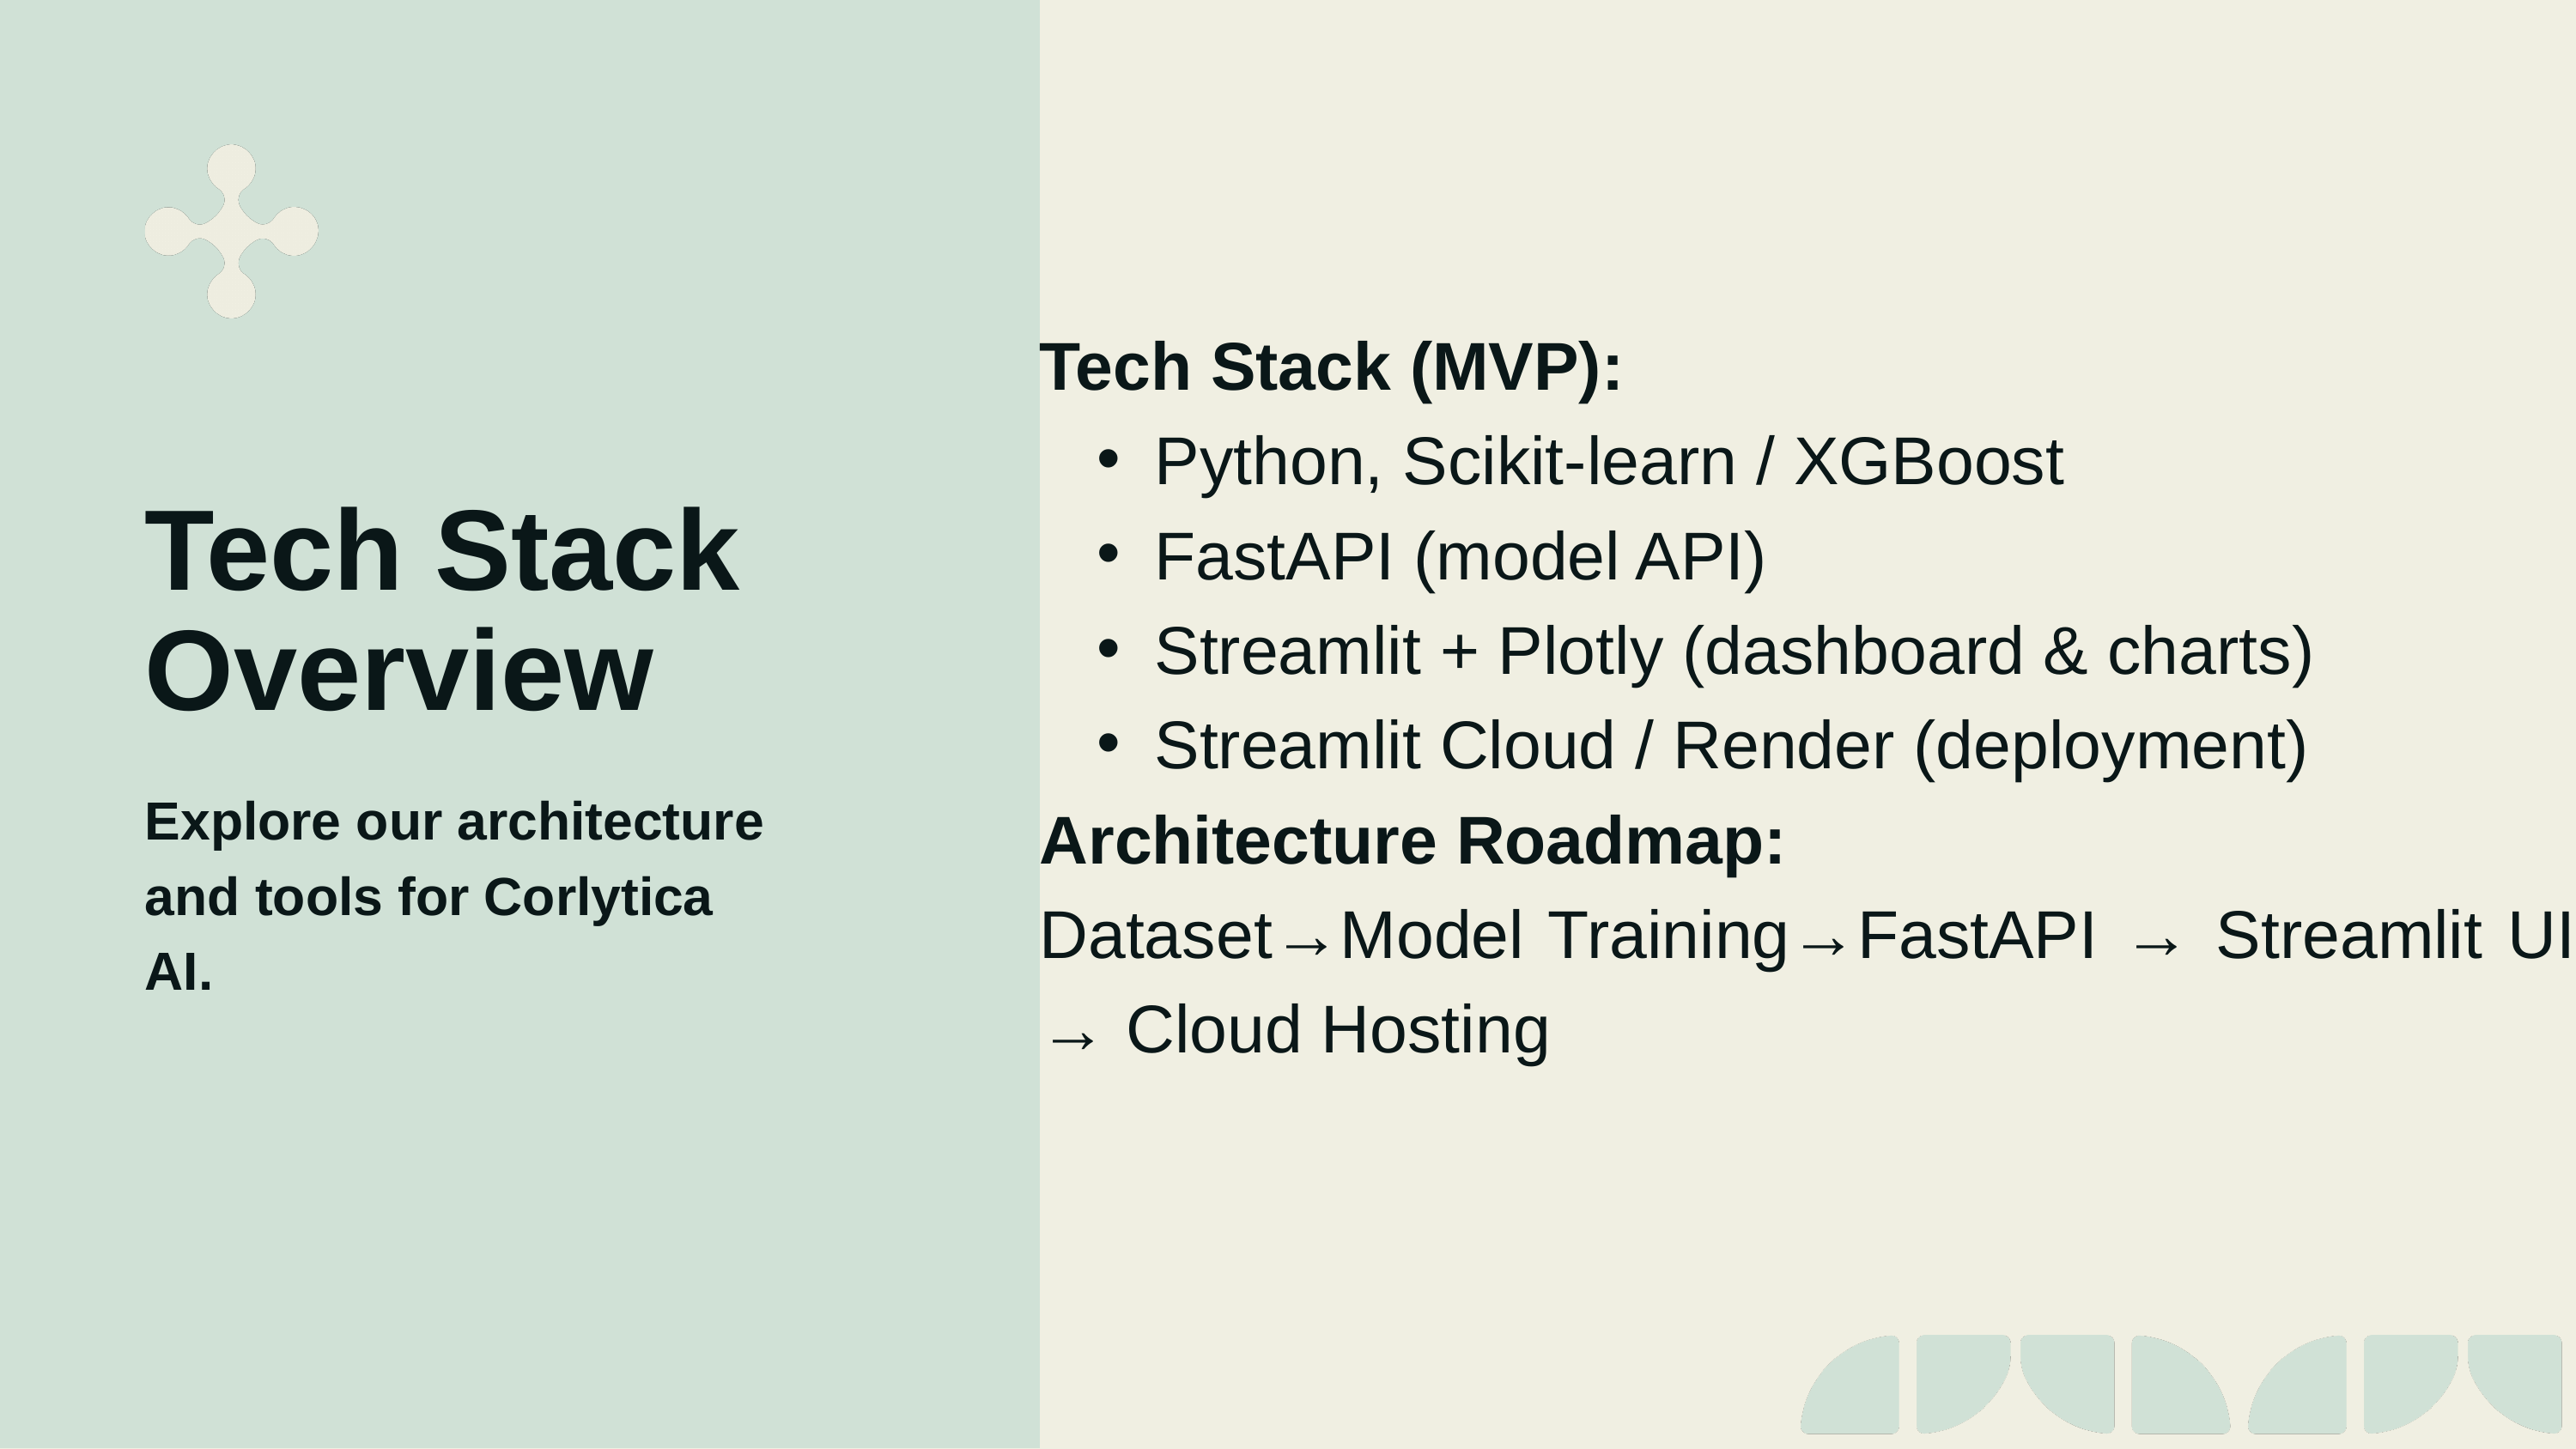

Tech Stack (MVP):
Python, Scikit-learn / XGBoost
FastAPI (model API)
Streamlit + Plotly (dashboard & charts)
Streamlit Cloud / Render (deployment)
Architecture Roadmap:
Dataset→Model Training→FastAPI → Streamlit UI → Cloud Hosting

Tech Stack Overview
Explore our architecture and tools for Corlytica AI.